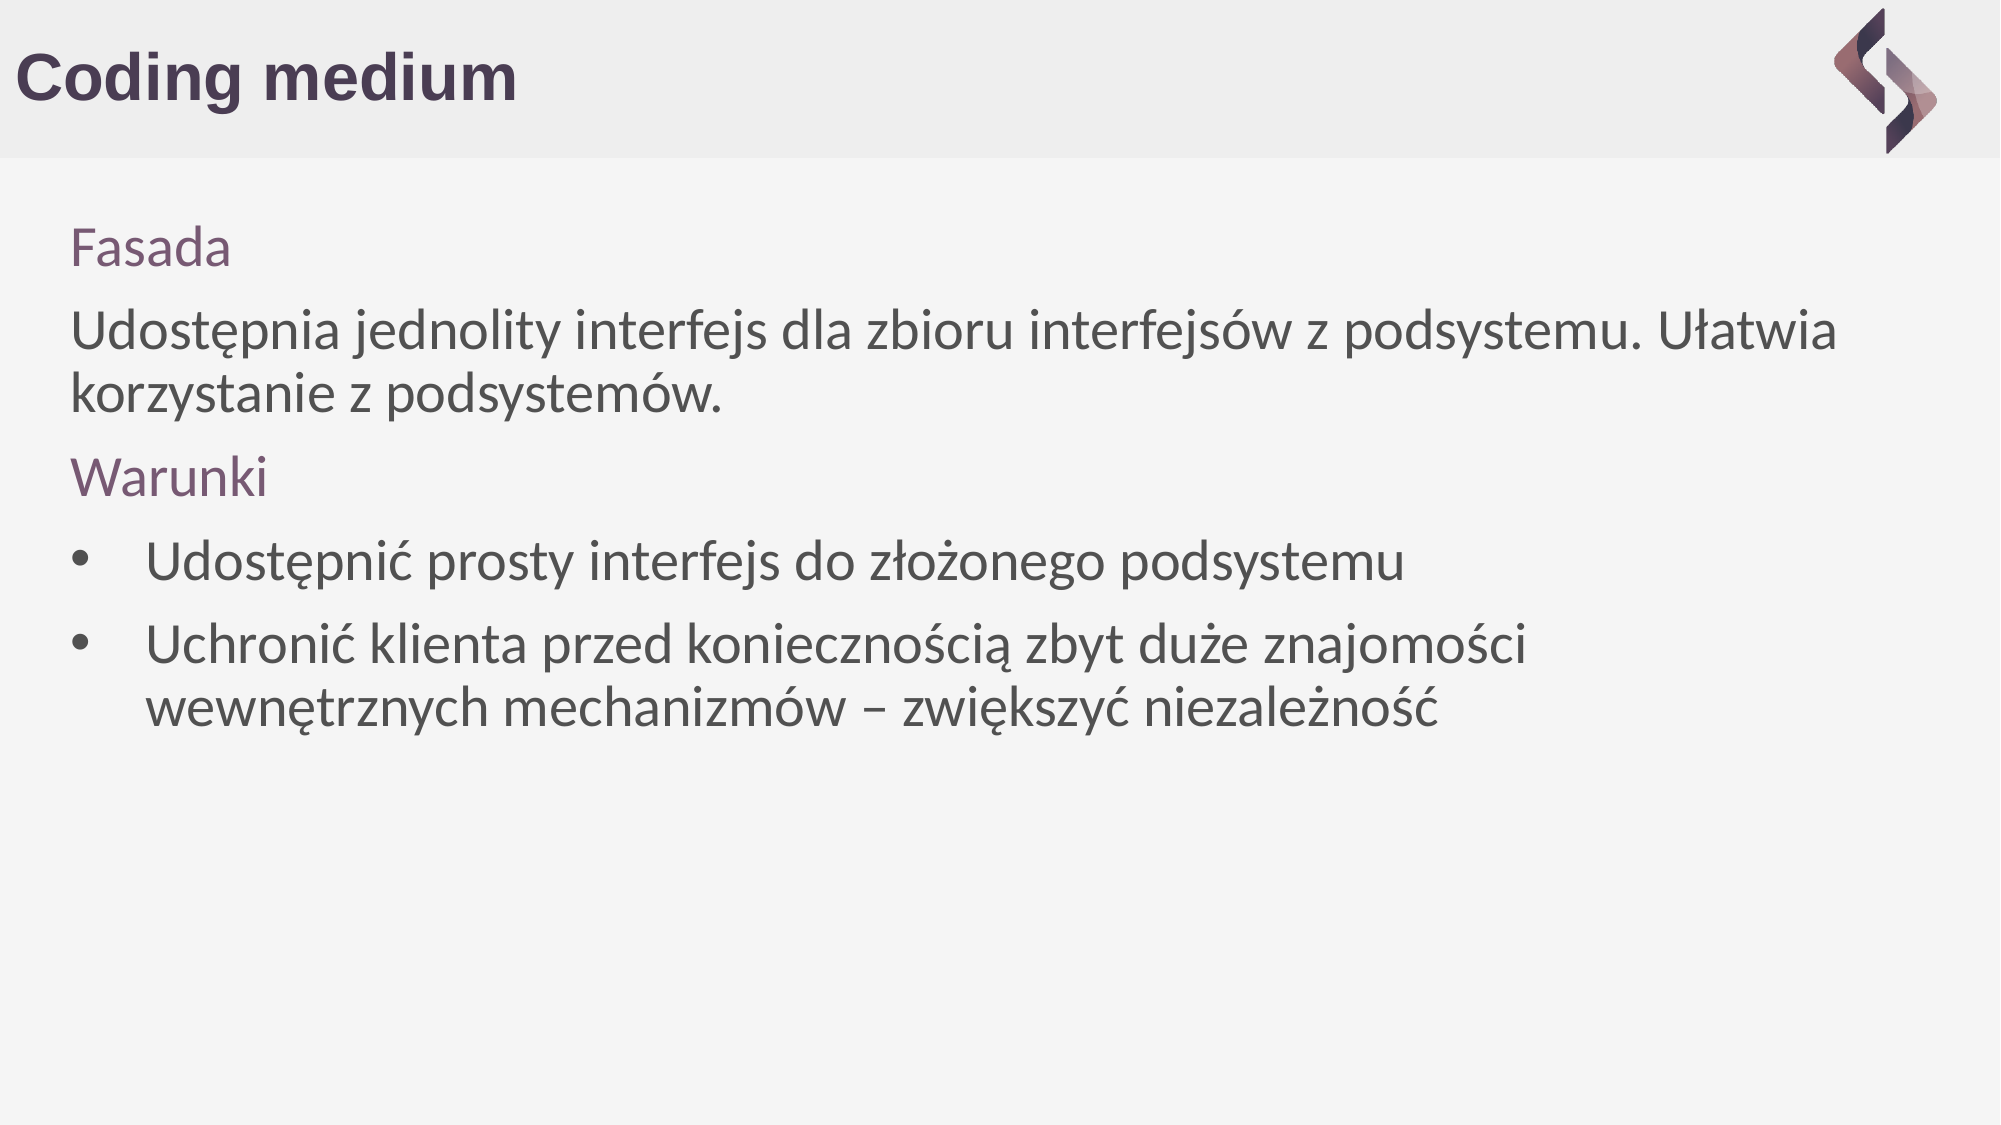

# Coding medium
Fasada
Udostępnia jednolity interfejs dla zbioru interfejsów z podsystemu. Ułatwia korzystanie z podsystemów.
Warunki
Udostępnić prosty interfejs do złożonego podsystemu
Uchronić klienta przed koniecznością zbyt duże znajomości wewnętrznych mechanizmów – zwiększyć niezależność